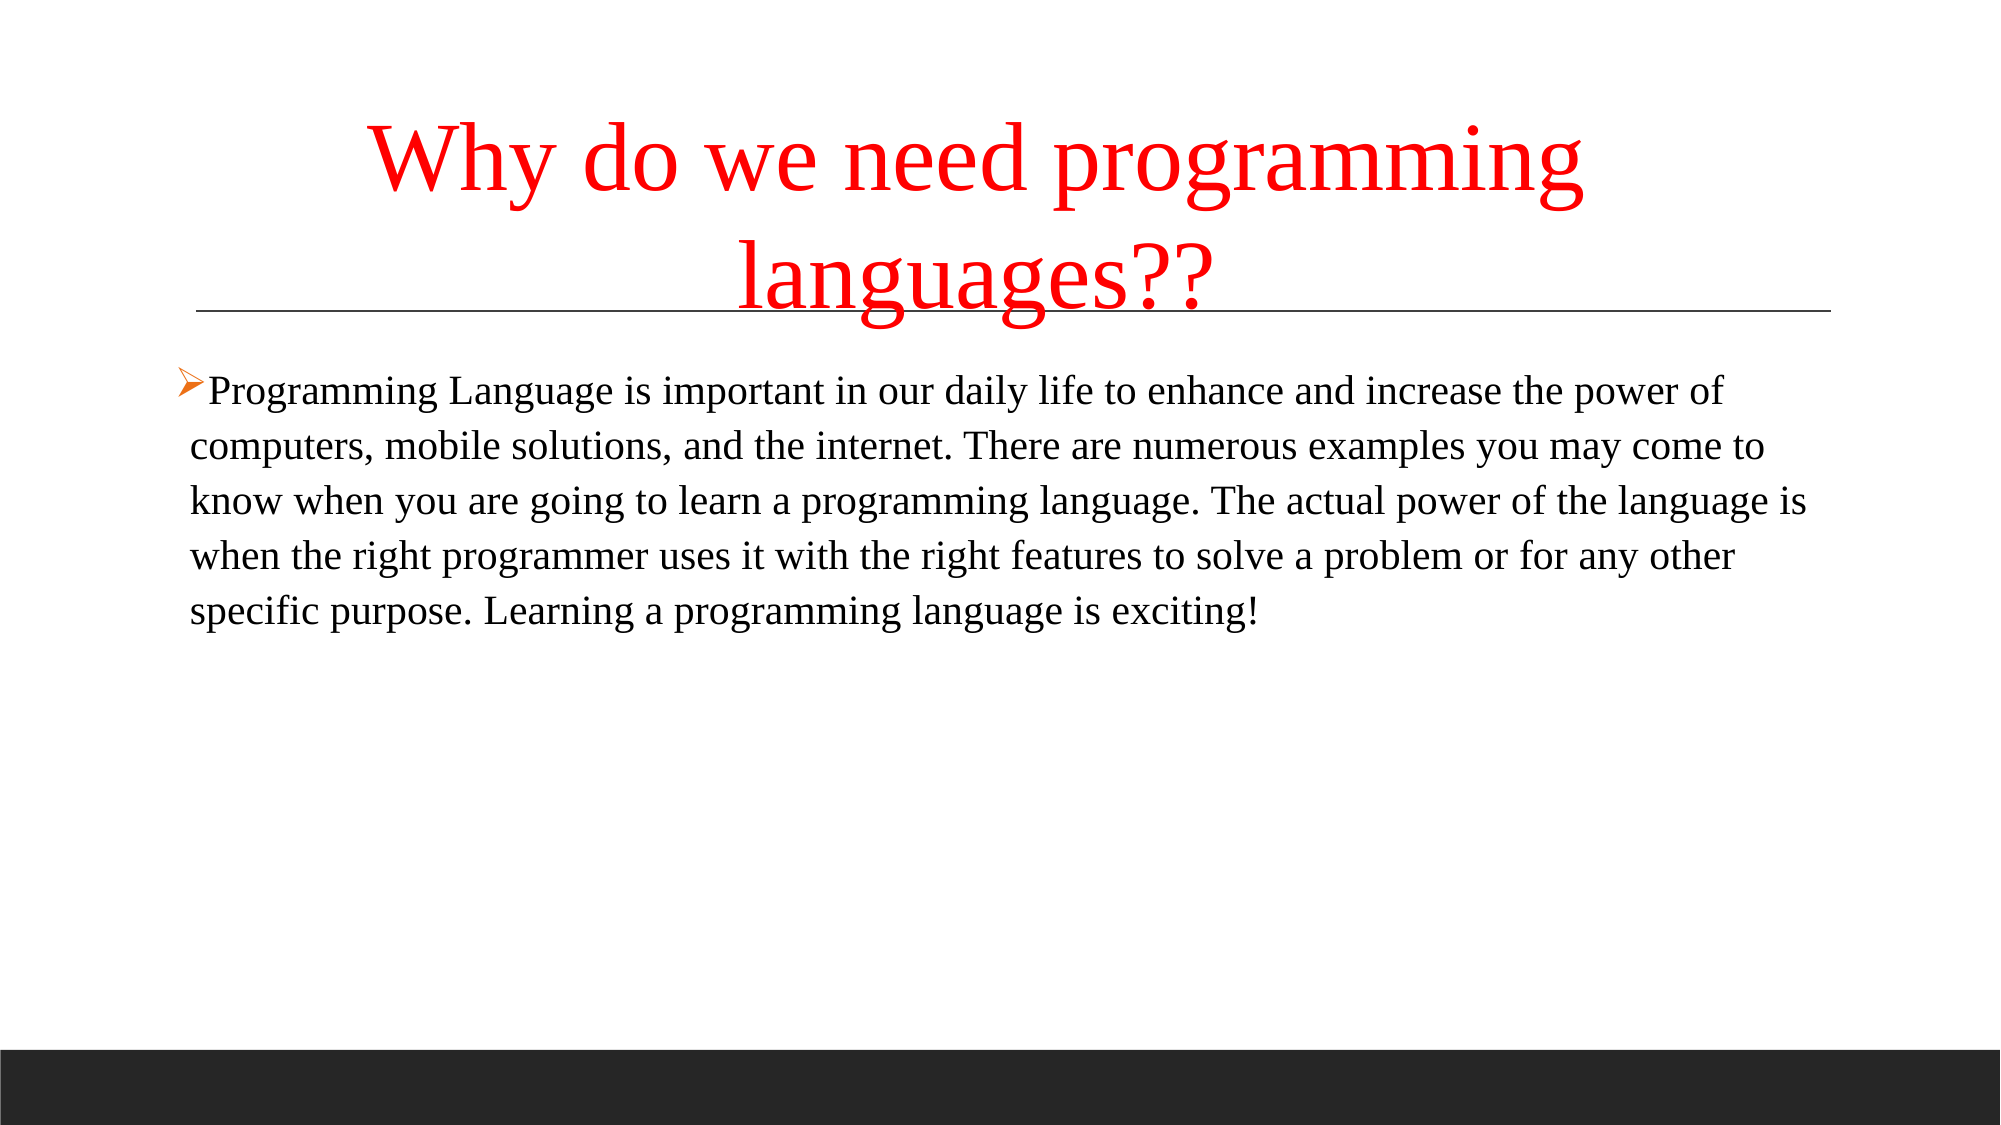

Why do we need programming languages??
Programming Language is important in our daily life to enhance and increase the power of computers, mobile solutions, and the internet. There are numerous examples you may come to know when you are going to learn a programming language. The actual power of the language is when the right programmer uses it with the right features to solve a problem or for any other specific purpose. Learning a programming language is exciting!